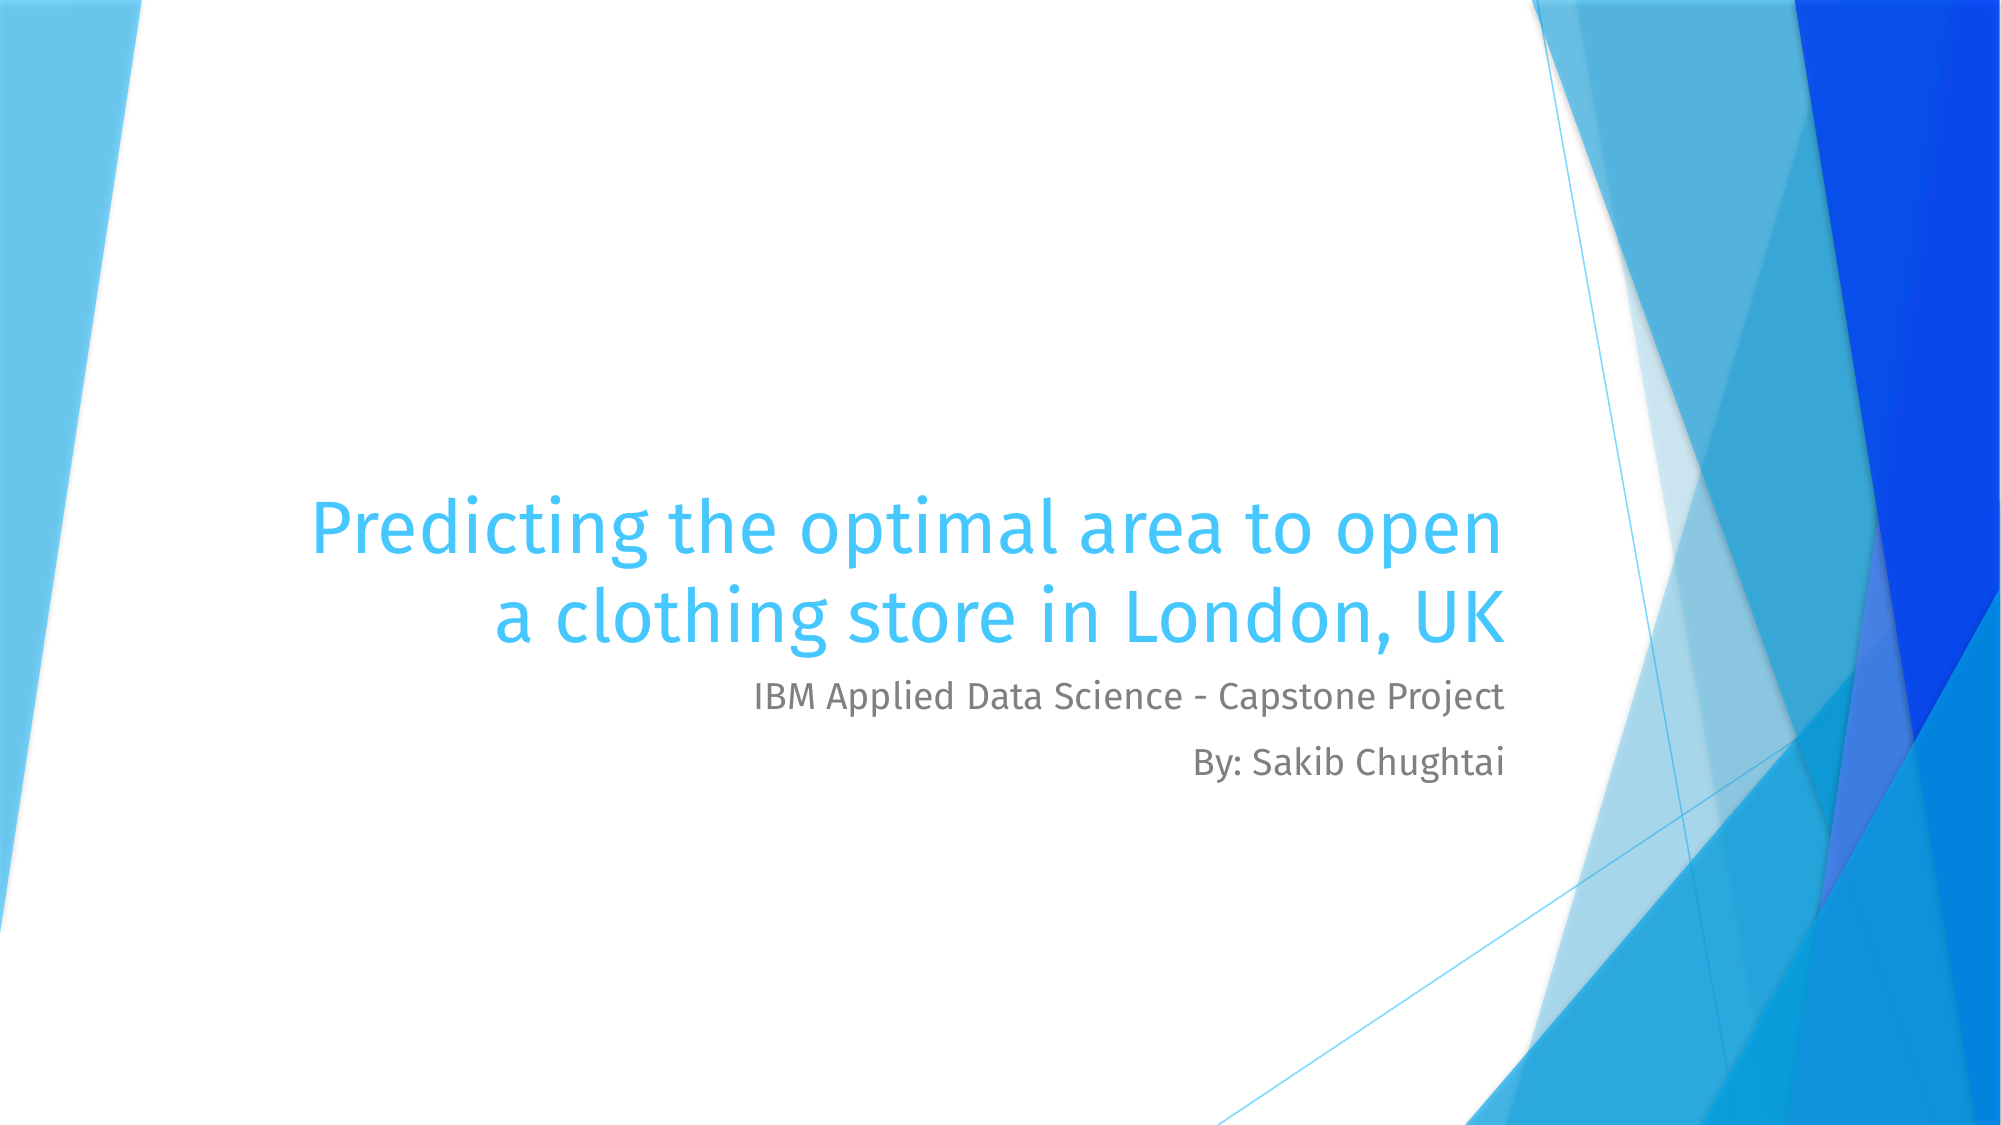

# Predicting the optimal area to open a clothing store in London, UK
IBM Applied Data Science - Capstone Project
By: Sakib Chughtai